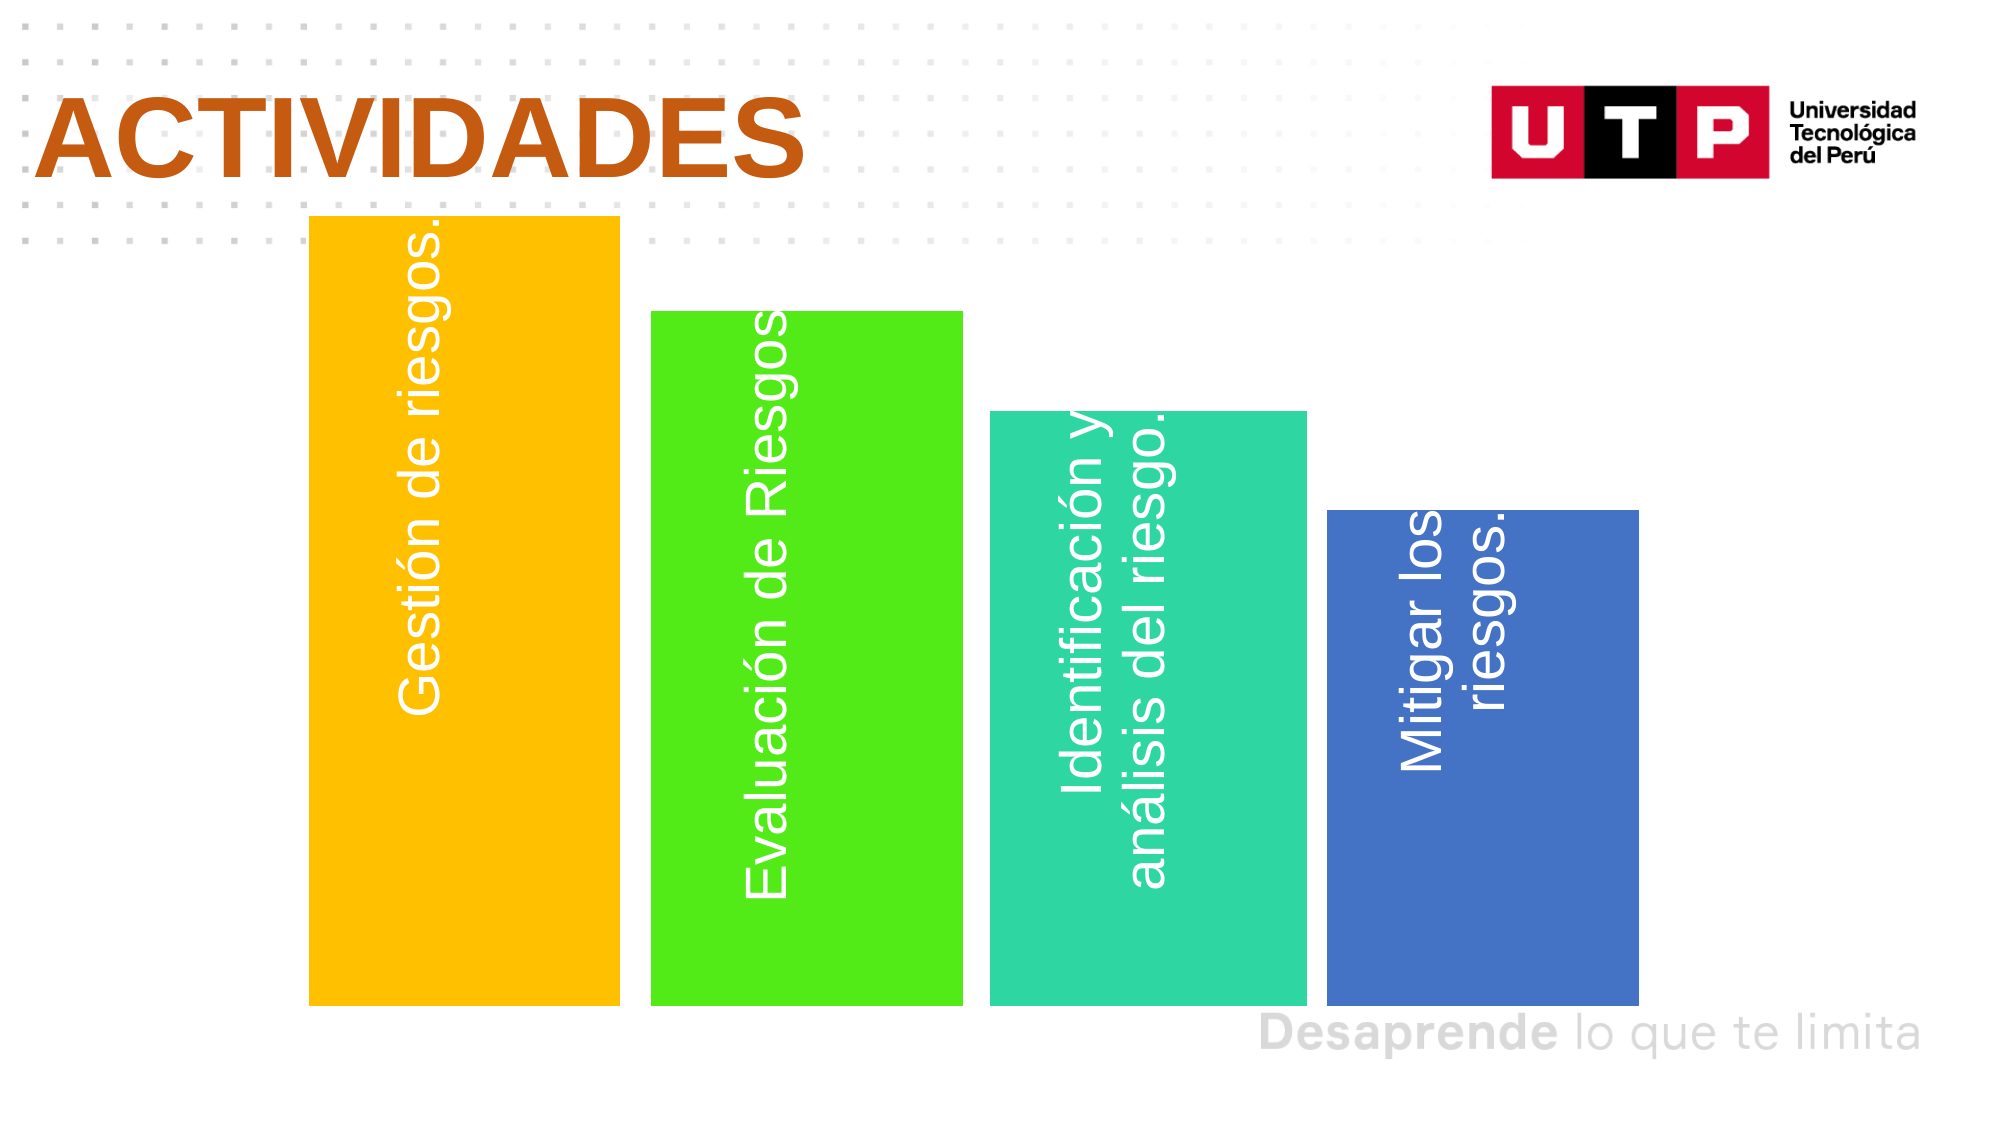

ACTIVIDADES
Mitigar los riesgos.
Identificación y análisis del riesgo.
Evaluación de Riesgos
Gestión de riesgos.